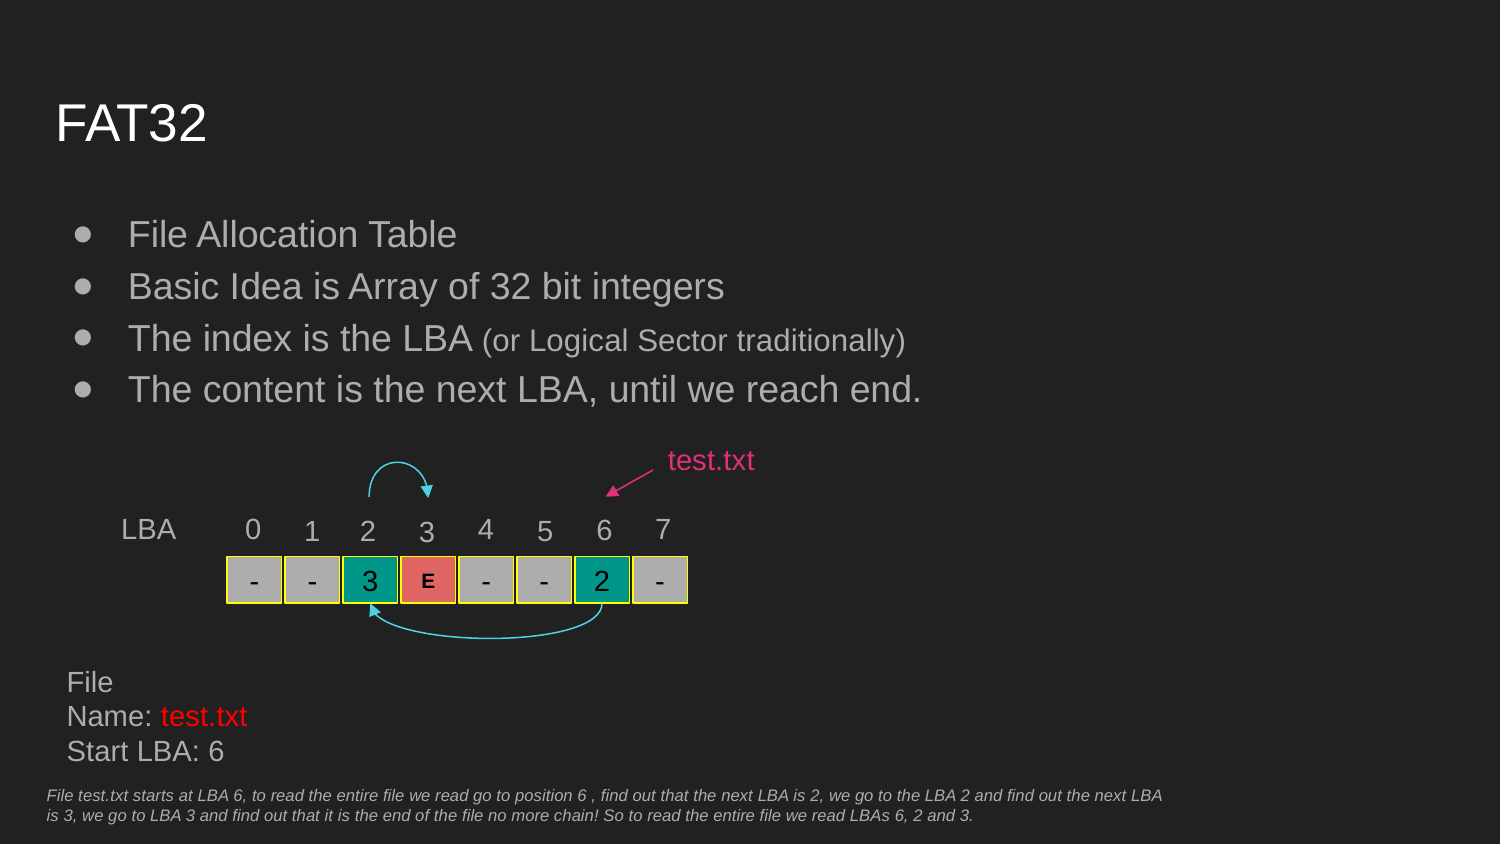

# FAT32
File Allocation Table
Basic Idea is Array of 32 bit integers
The index is the LBA (or Logical Sector traditionally)
The content is the next LBA, until we reach end.
test.txt
4
0
LBA
7
6
1
2
5
3
-
-
3
E
-
-
2
-
File
Name: test.txt
Start LBA: 6
File test.txt starts at LBA 6, to read the entire file we read go to position 6 , find out that the next LBA is 2, we go to the LBA 2 and find out the next LBA is 3, we go to LBA 3 and find out that it is the end of the file no more chain! So to read the entire file we read LBAs 6, 2 and 3.